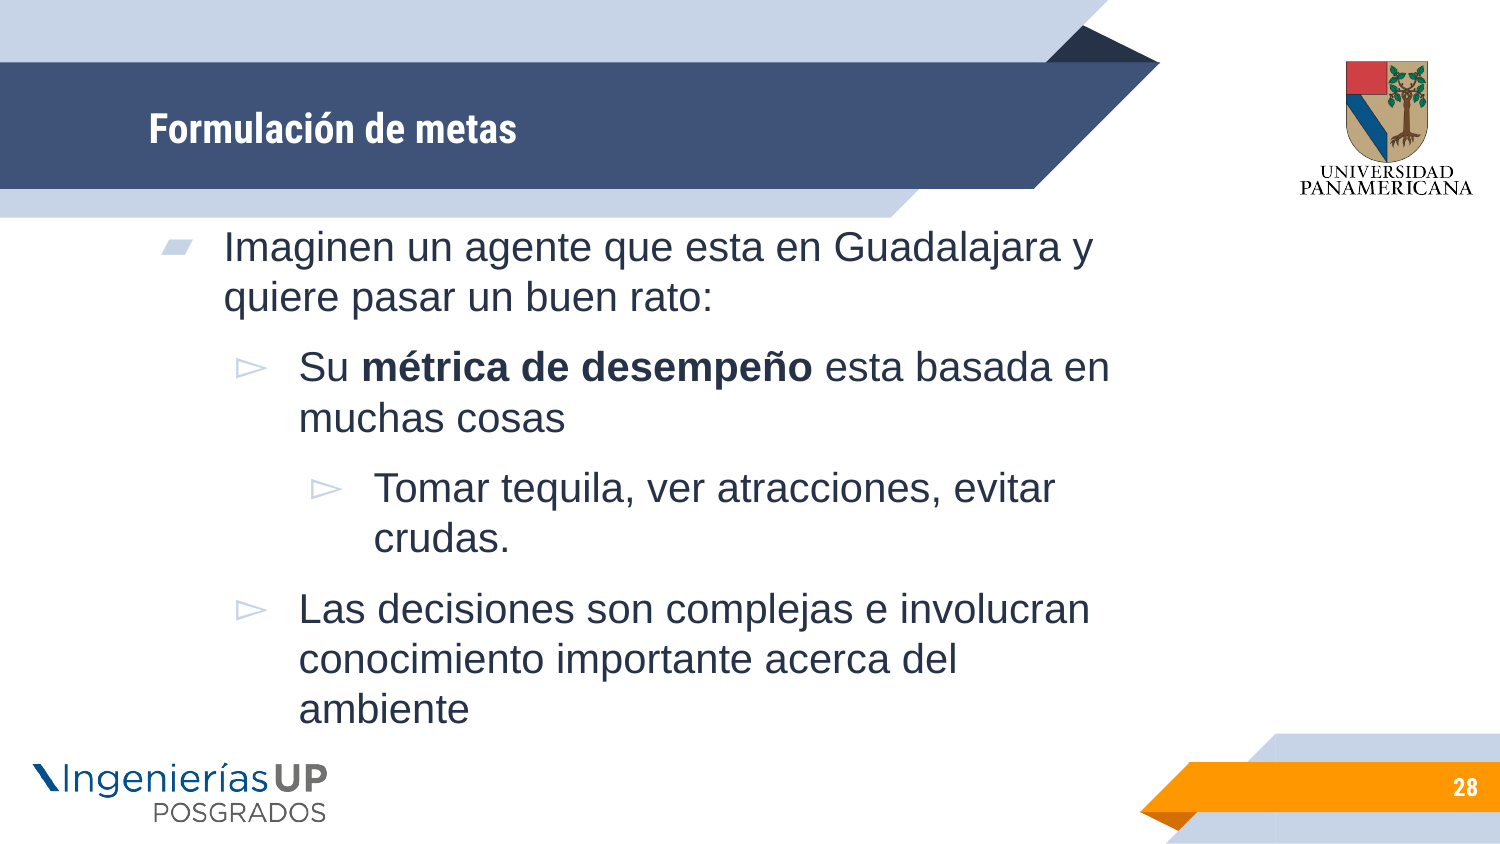

# Formulación de metas
Imaginen un agente que esta en Guadalajara y quiere pasar un buen rato:
Su métrica de desempeño esta basada en muchas cosas
Tomar tequila, ver atracciones, evitar crudas.
Las decisiones son complejas e involucran conocimiento importante acerca del ambiente
28